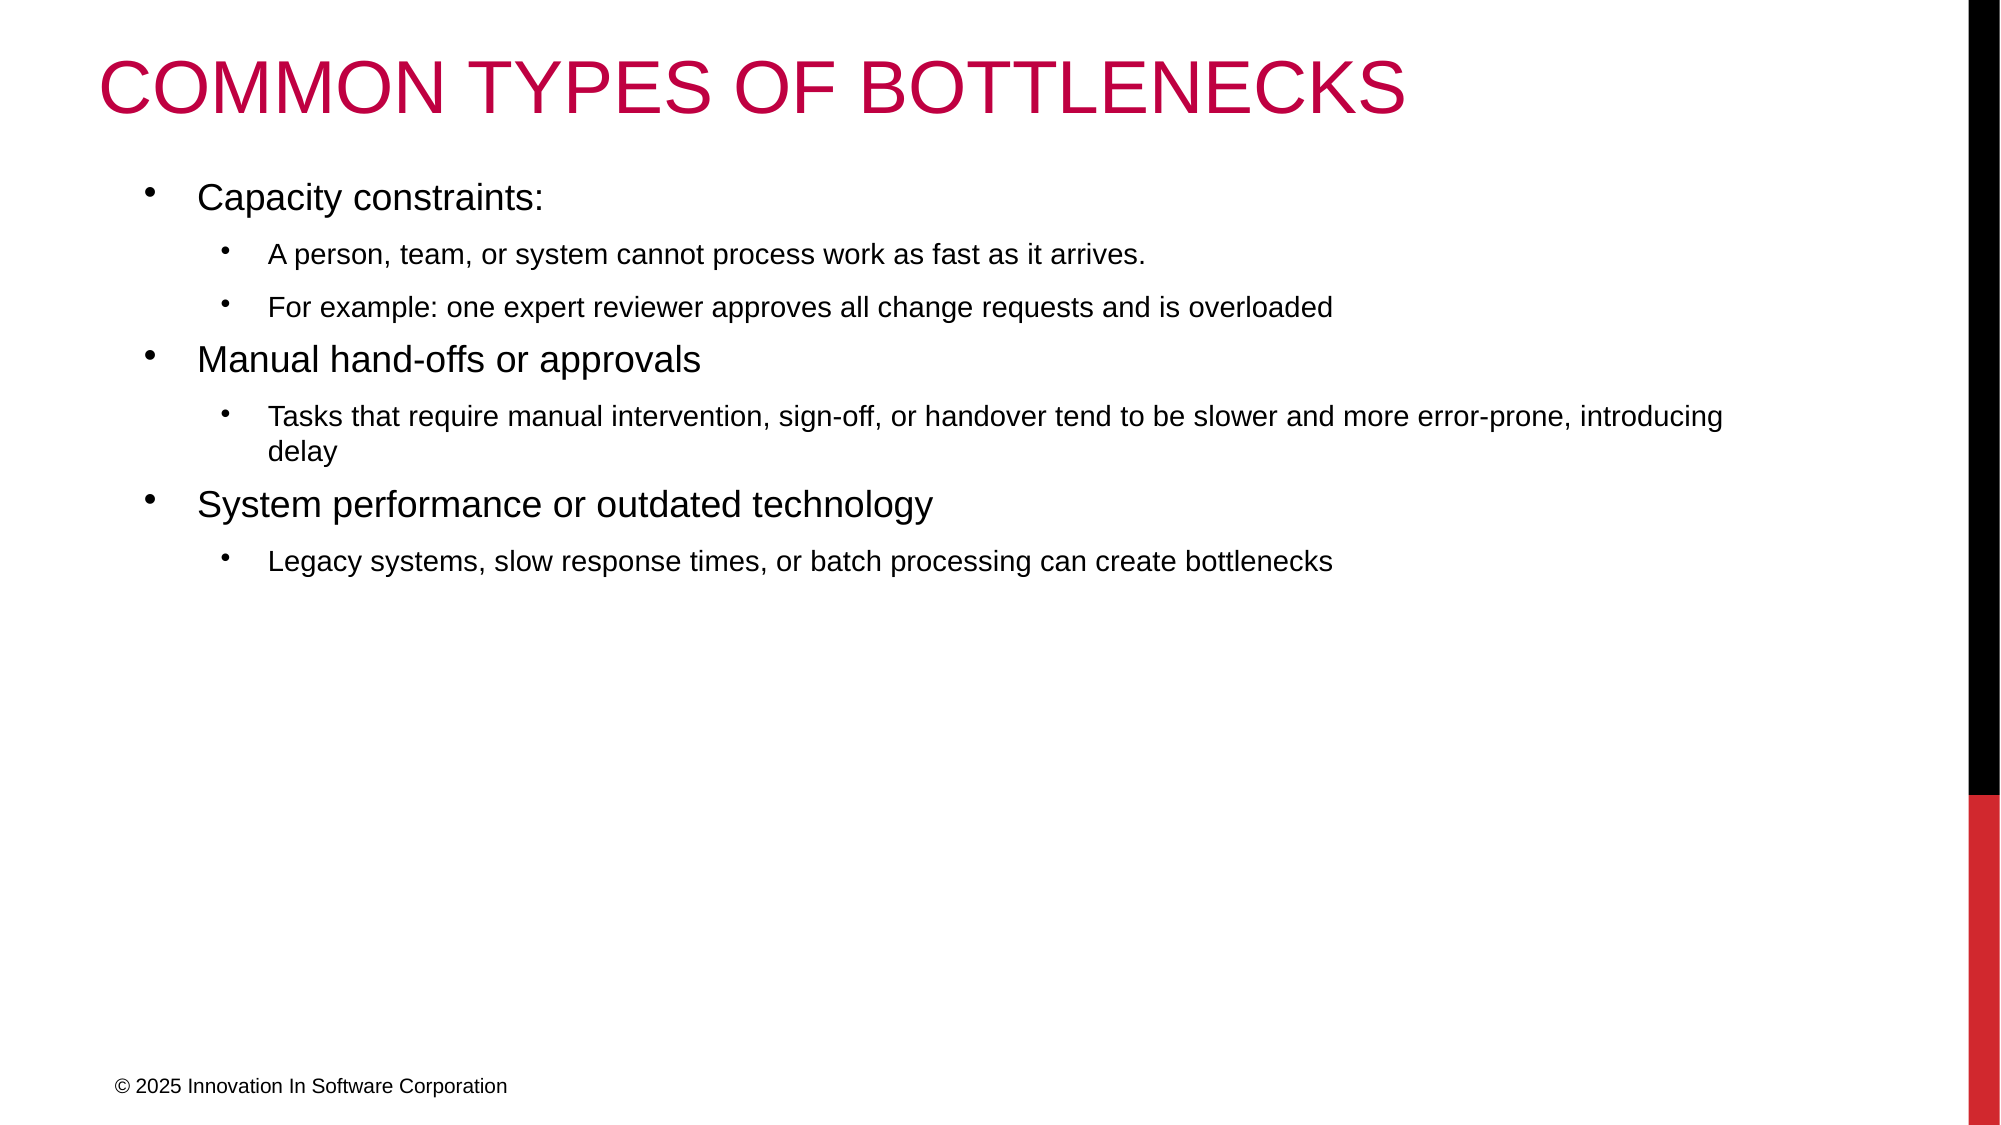

# Common Types of Bottlenecks
Capacity constraints:
A person, team, or system cannot process work as fast as it arrives.
For example: one expert reviewer approves all change requests and is overloaded
Manual hand-offs or approvals
Tasks that require manual intervention, sign-off, or handover tend to be slower and more error-prone, introducing delay
System performance or outdated technology
Legacy systems, slow response times, or batch processing can create bottlenecks

© 2025 Innovation In Software Corporation